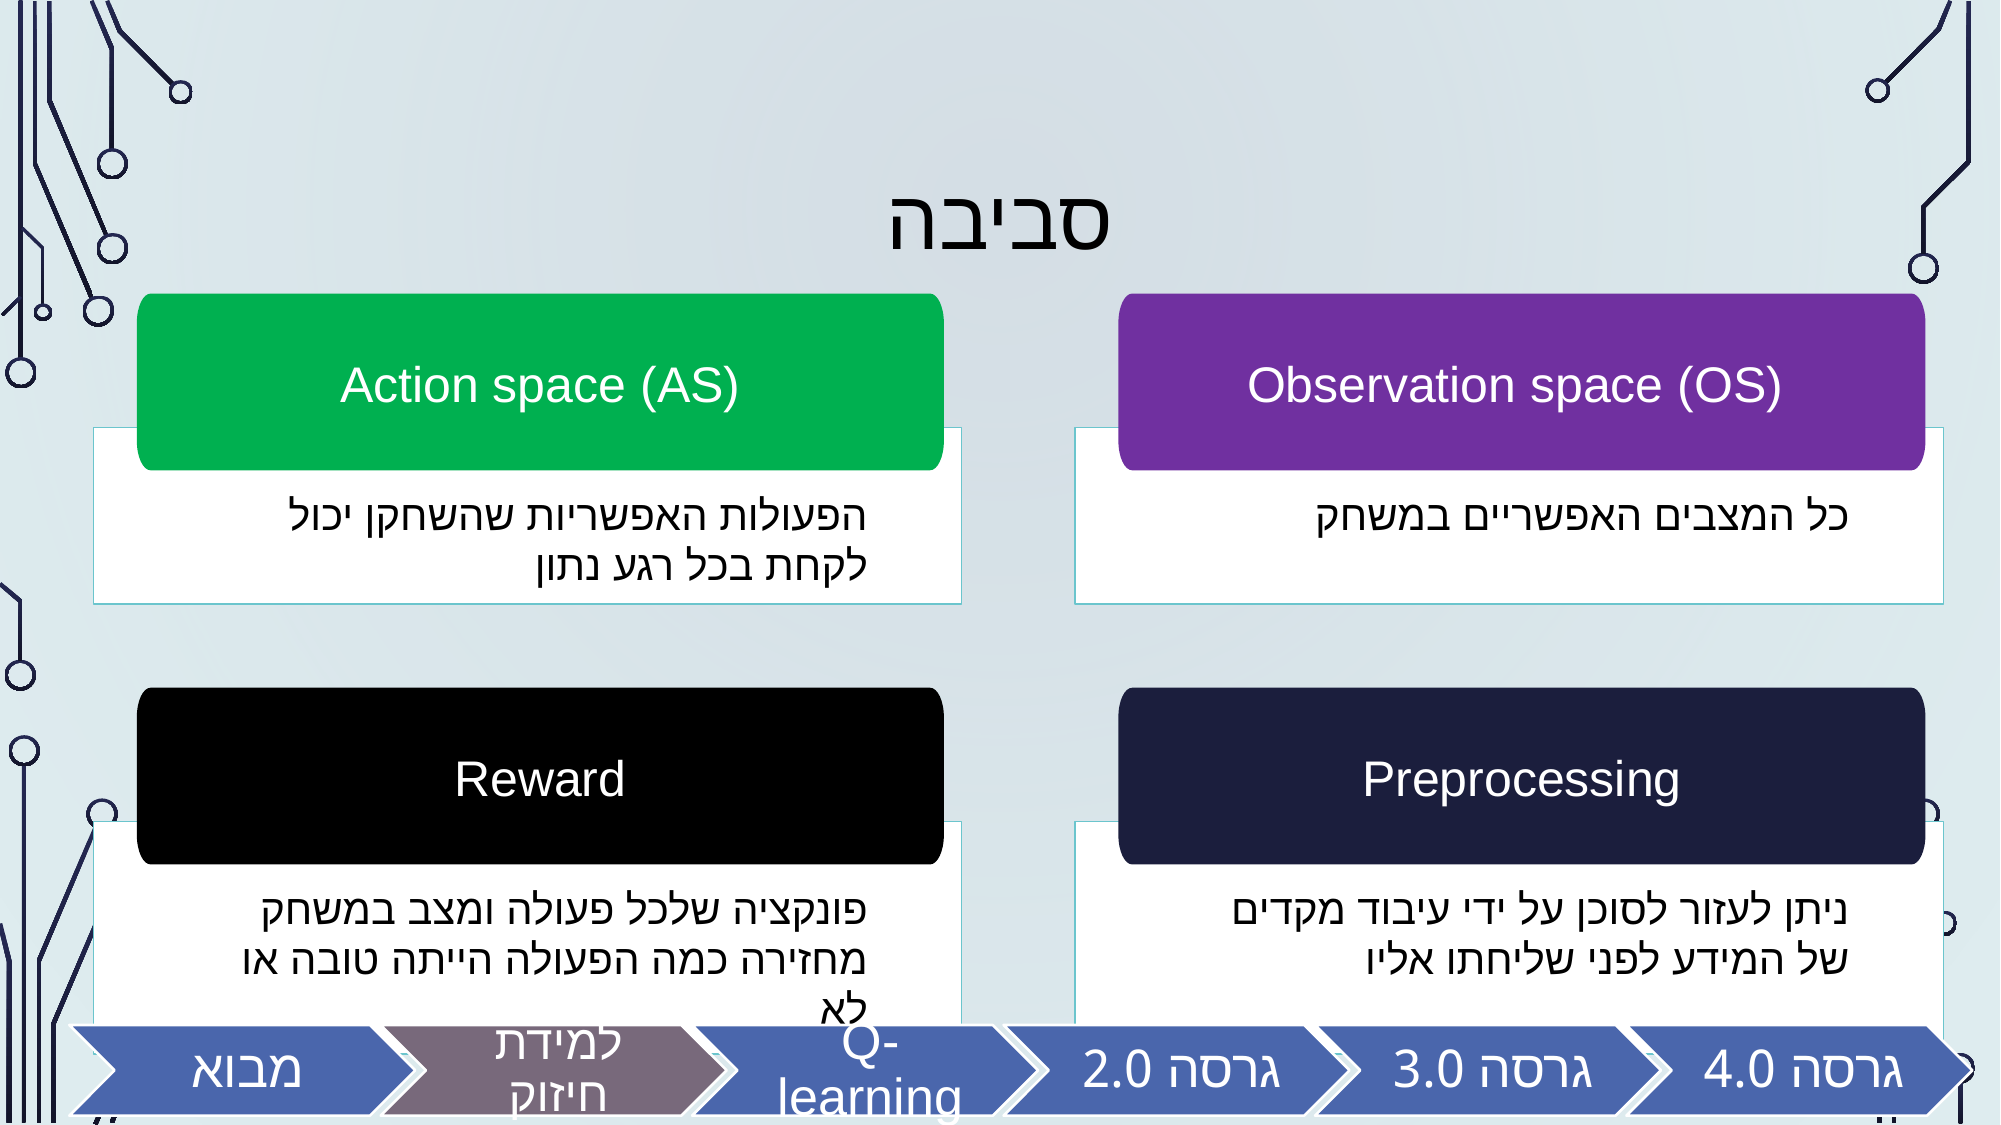

# סביבה
Action space (AS)
 Observation space (OS)
הפעולות האפשריות שהשחקן יכול לקחת בכל רגע נתון
כל המצבים האפשריים במשחק
Reward
Preprocessing
פונקציה שלכל פעולה ומצב במשחק מחזירה כמה הפעולה הייתה טובה או לא
ניתן לעזור לסוכן על ידי עיבוד מקדים של המידע לפני שליחתו אליו
מבוא
למידת חיזוק
Q-learning
גרסה 2.0
גרסה 3.0
גרסה 4.0
7